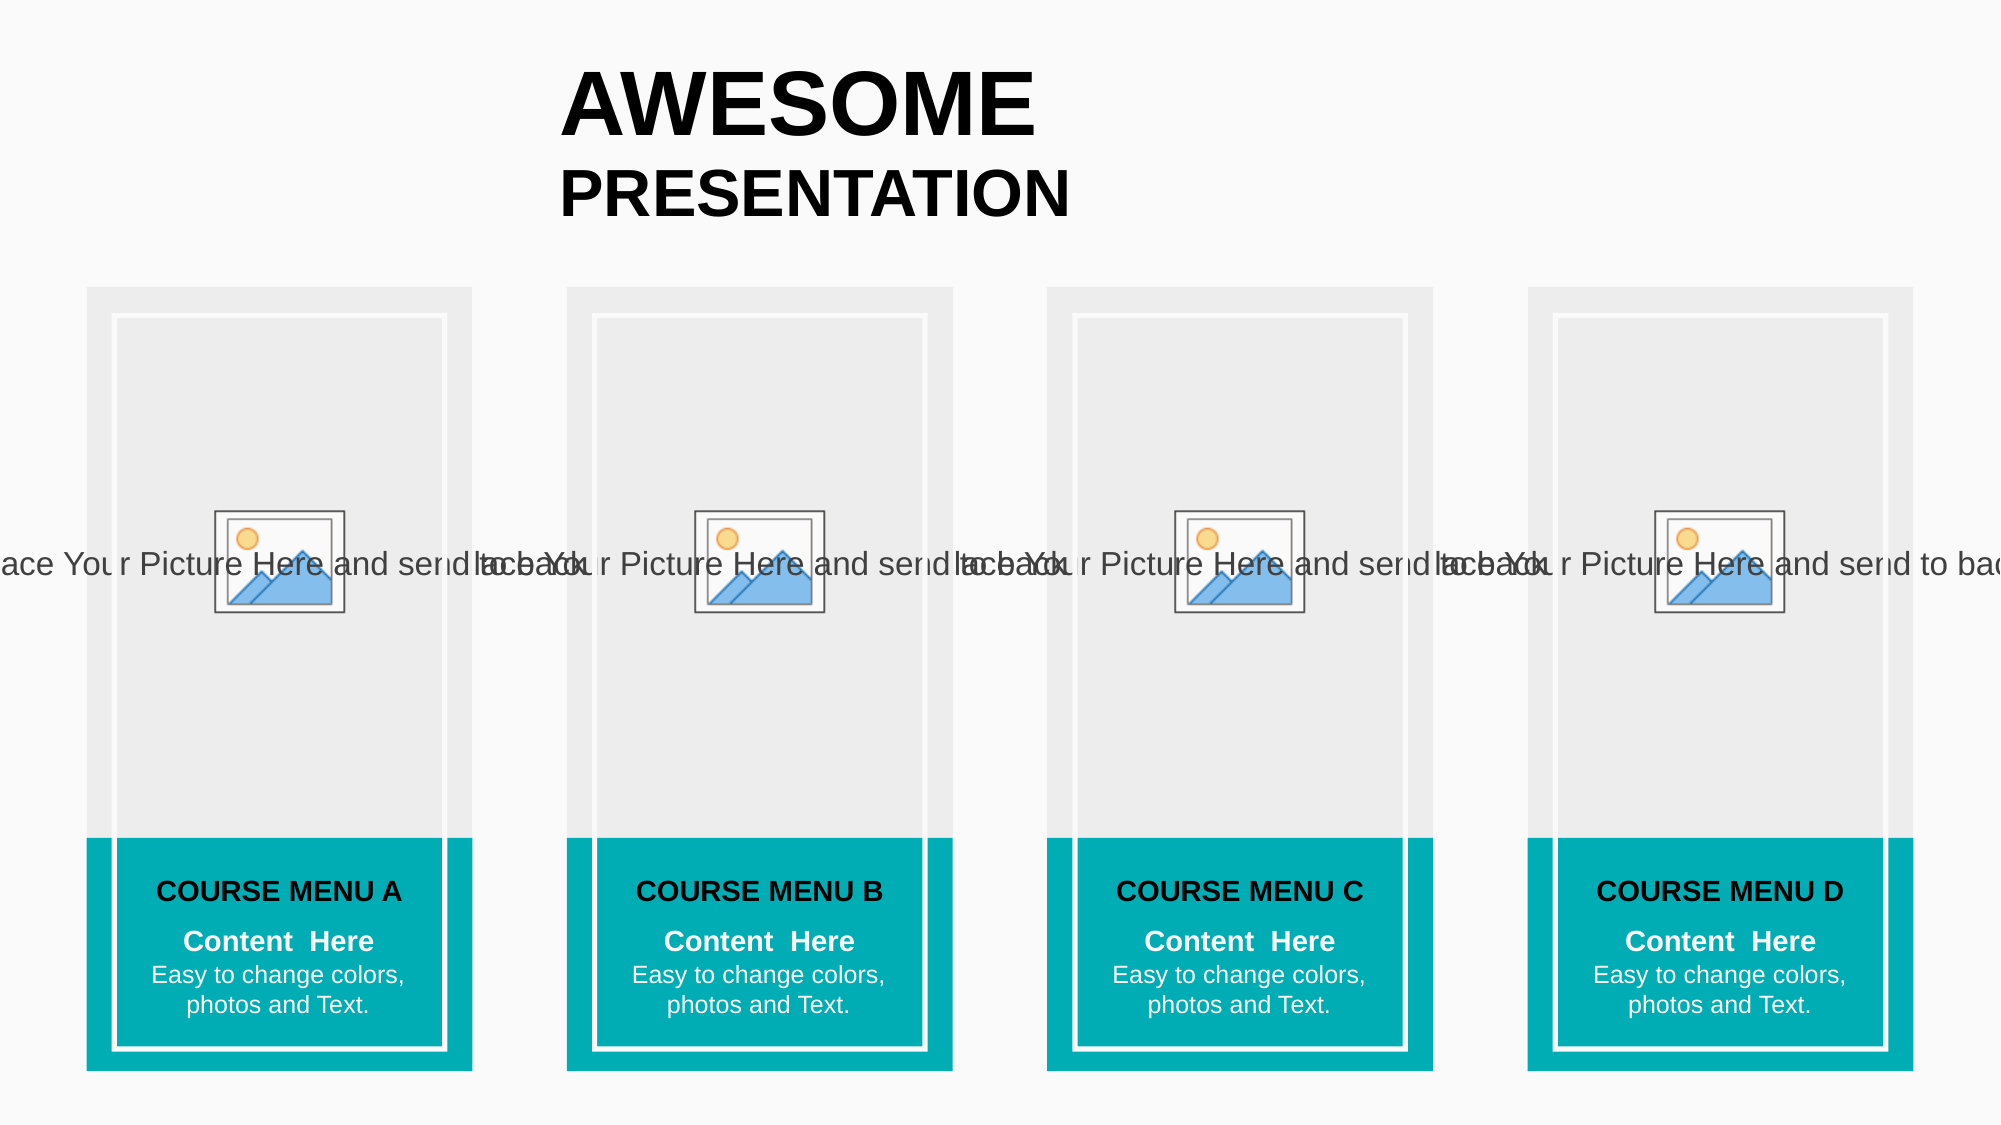

AWESOME
PRESENTATION

COURSE MENU A
COURSE MENU B
COURSE MENU C
COURSE MENU D
Content  Here
Easy to change colors, photos and Text.
Content  Here
Easy to change colors, photos and Text.
Content  Here
Easy to change colors, photos and Text.
Content  Here
Easy to change colors, photos and Text.